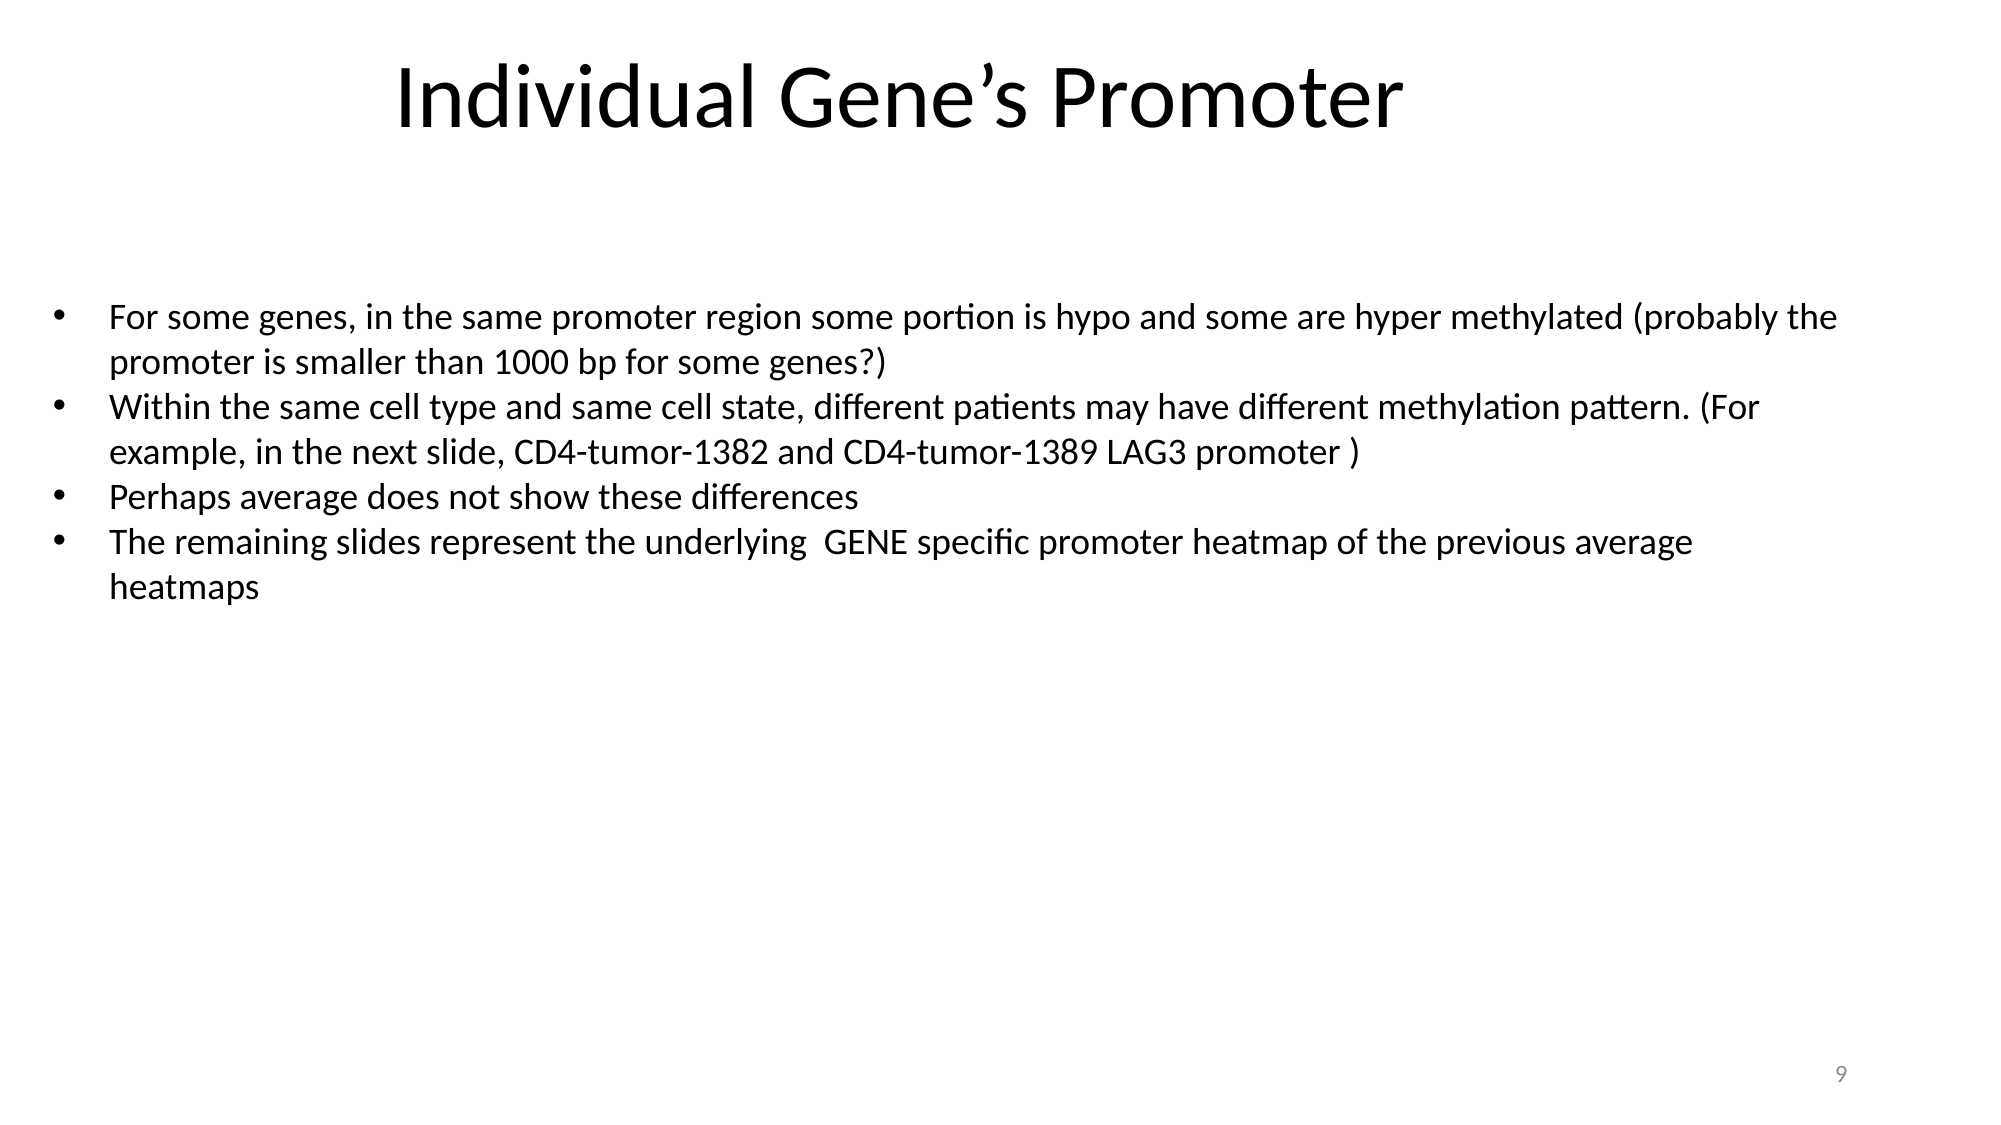

# Individual Gene’s Promoter
For some genes, in the same promoter region some portion is hypo and some are hyper methylated (probably the promoter is smaller than 1000 bp for some genes?)
Within the same cell type and same cell state, different patients may have different methylation pattern. (For example, in the next slide, CD4-tumor-1382 and CD4-tumor-1389 LAG3 promoter )
Perhaps average does not show these differences
The remaining slides represent the underlying  GENE specific promoter heatmap of the previous average heatmaps

9